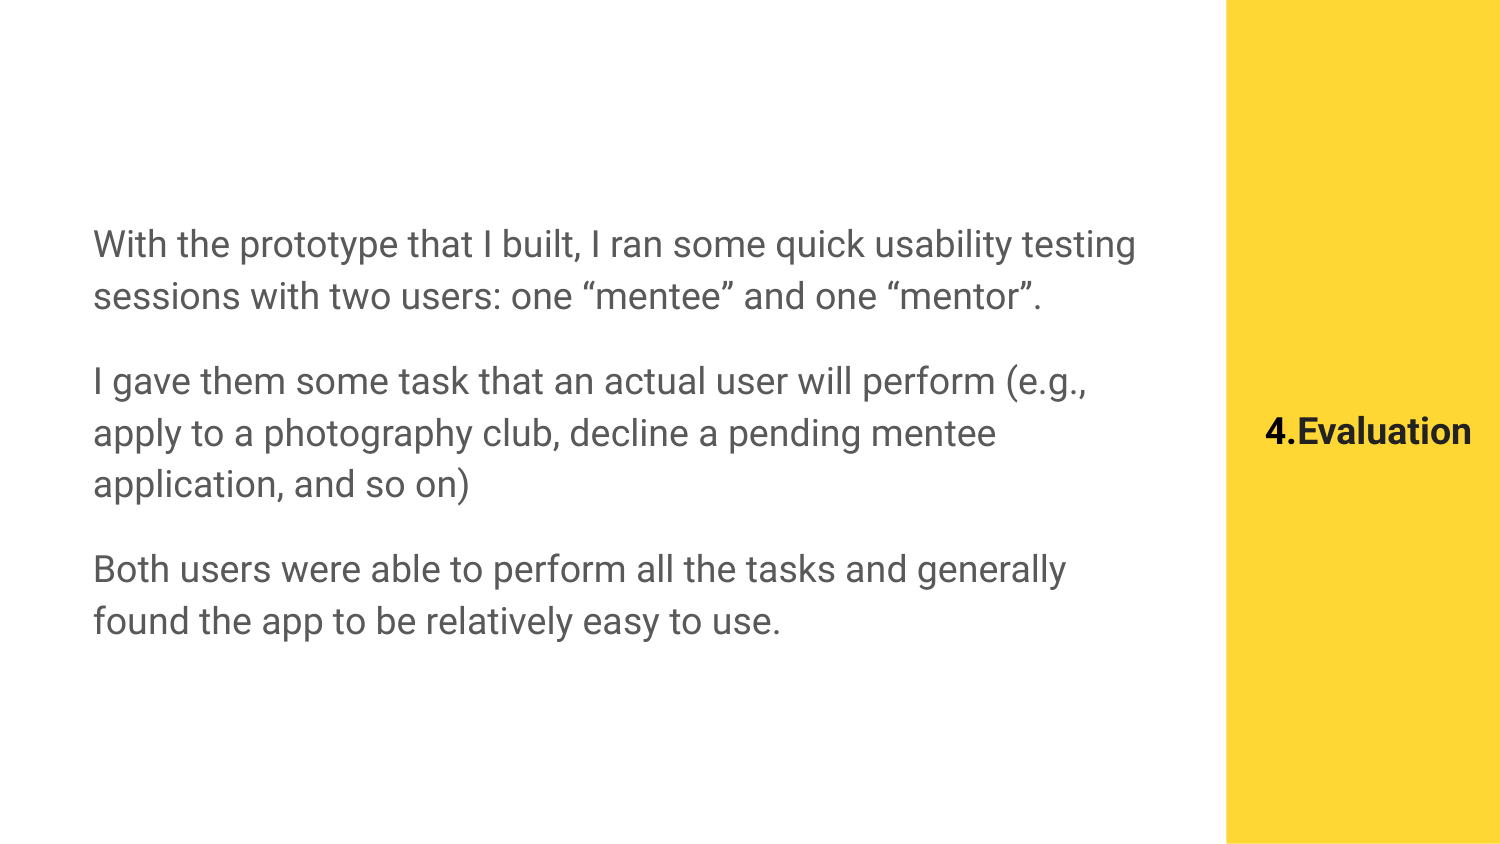

With the prototype that I built, I ran some quick usability testing sessions with two users: one “mentee” and one “mentor”.
I gave them some task that an actual user will perform (e.g., apply to a photography club, decline a pending mentee application, and so on)
Both users were able to perform all the tasks and generally found the app to be relatively easy to use.

Evaluation